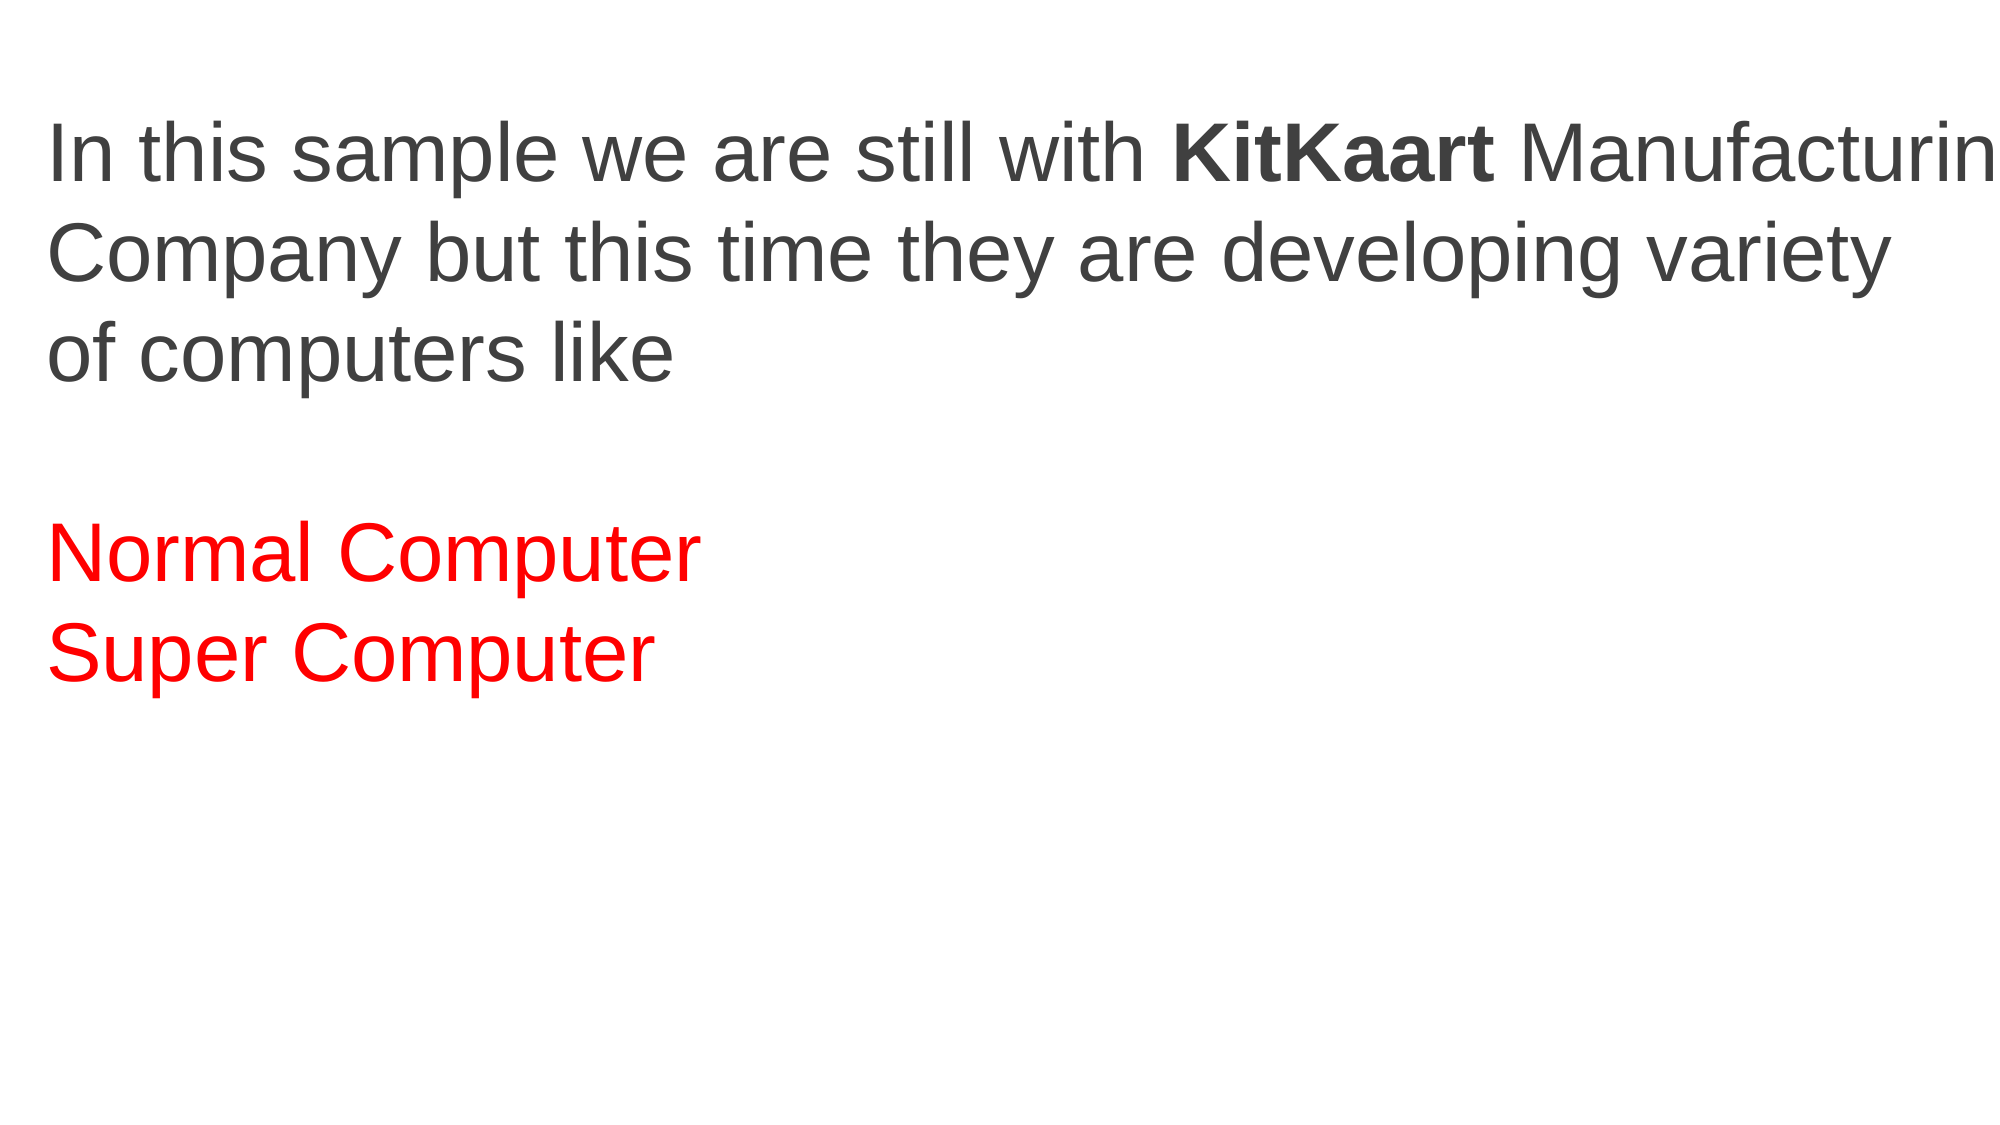

In this sample we are still with KitKaart Manufacturing
Company but this time they are developing variety
of computers like

Normal Computer
Super Computer